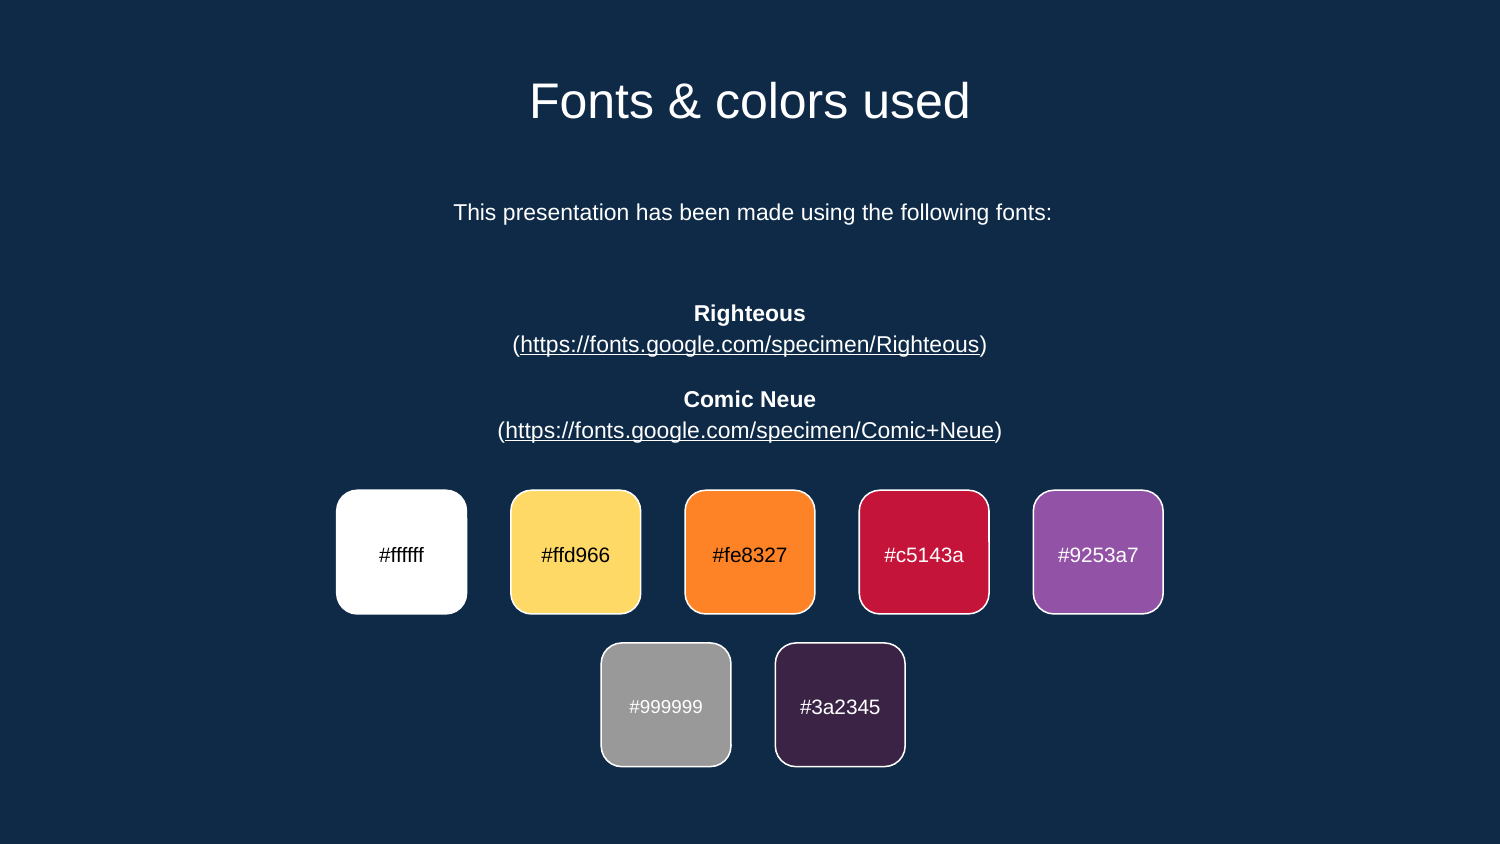

Fonts & colors used
This presentation has been made using the following fonts:

Righteous
(https://fonts.google.com/specimen/Righteous)

Comic Neue
(https://fonts.google.com/specimen/Comic+Neue)

#ffffff
#ffd966
#fe8327

#c5143a

#9253a7

#999999

#3a2345